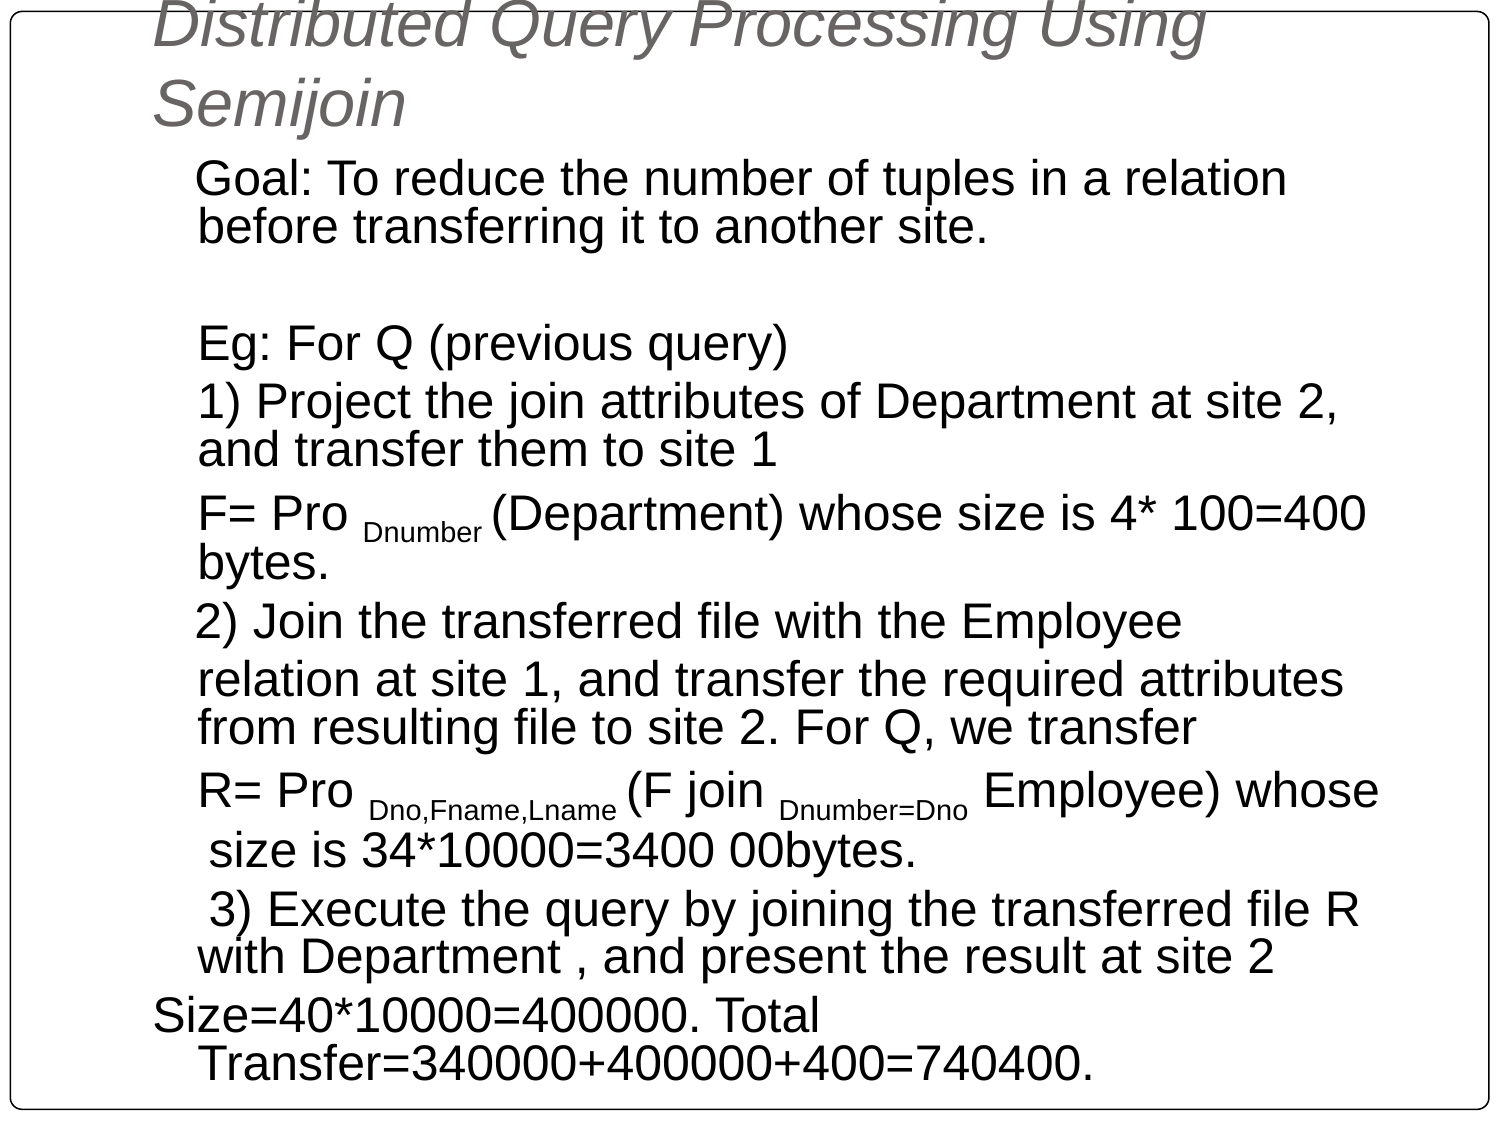

# Distributed Query Processing Using Semijoin
   Goal: To reduce the number of tuples in a relation before transferring it to another site.

	Eg: For Q (previous query)
	1) Project the join attributes of Department at site 2, and transfer them to site 1
	F= Pro Dnumber (Department) whose size is 4* 100=400 bytes.
   2) Join the transferred file with the Employee
	relation at site 1, and transfer the required attributes from resulting file to site 2. For Q, we transfer
	R= Pro Dno,Fname,Lname (F join Dnumber=Dno Employee) whose
    size is 34*10000=3400 00bytes.
    3) Execute the query by joining the transferred file R with Department , and present the result at site 2
Size=40*10000=400000. Total Transfer=340000+400000+400=740400.